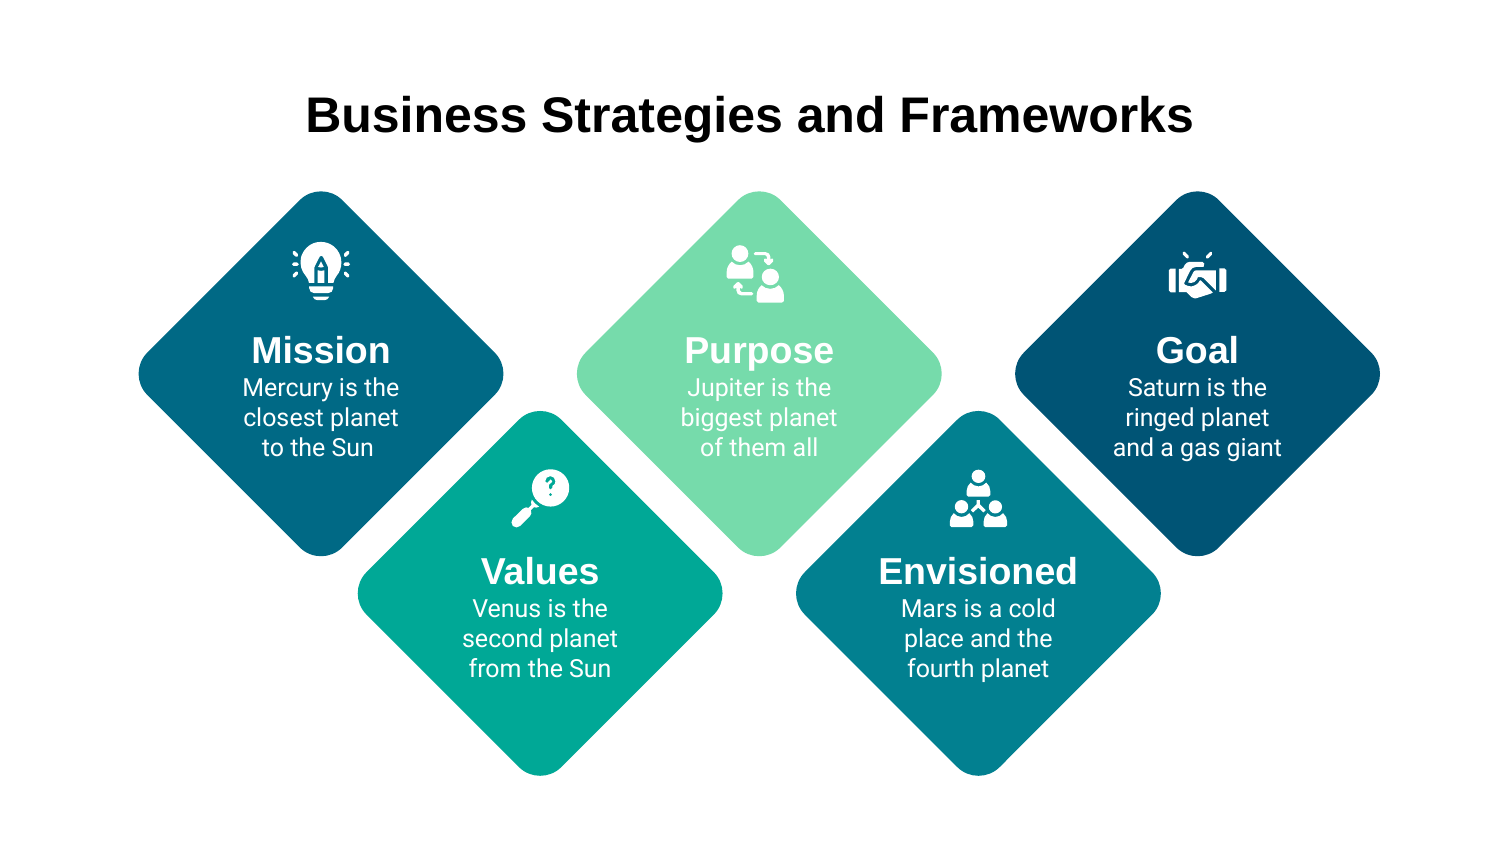

# Business Strategies and Frameworks

Mission
Mercury is the closest planet to the Sun

Purpose
Jupiter is the biggest planet of them all

Goal
Saturn is the ringed planet and a gas giant

Values
Venus is the second planet from the Sun

Envisioned
Mars is a cold place and the fourth planet